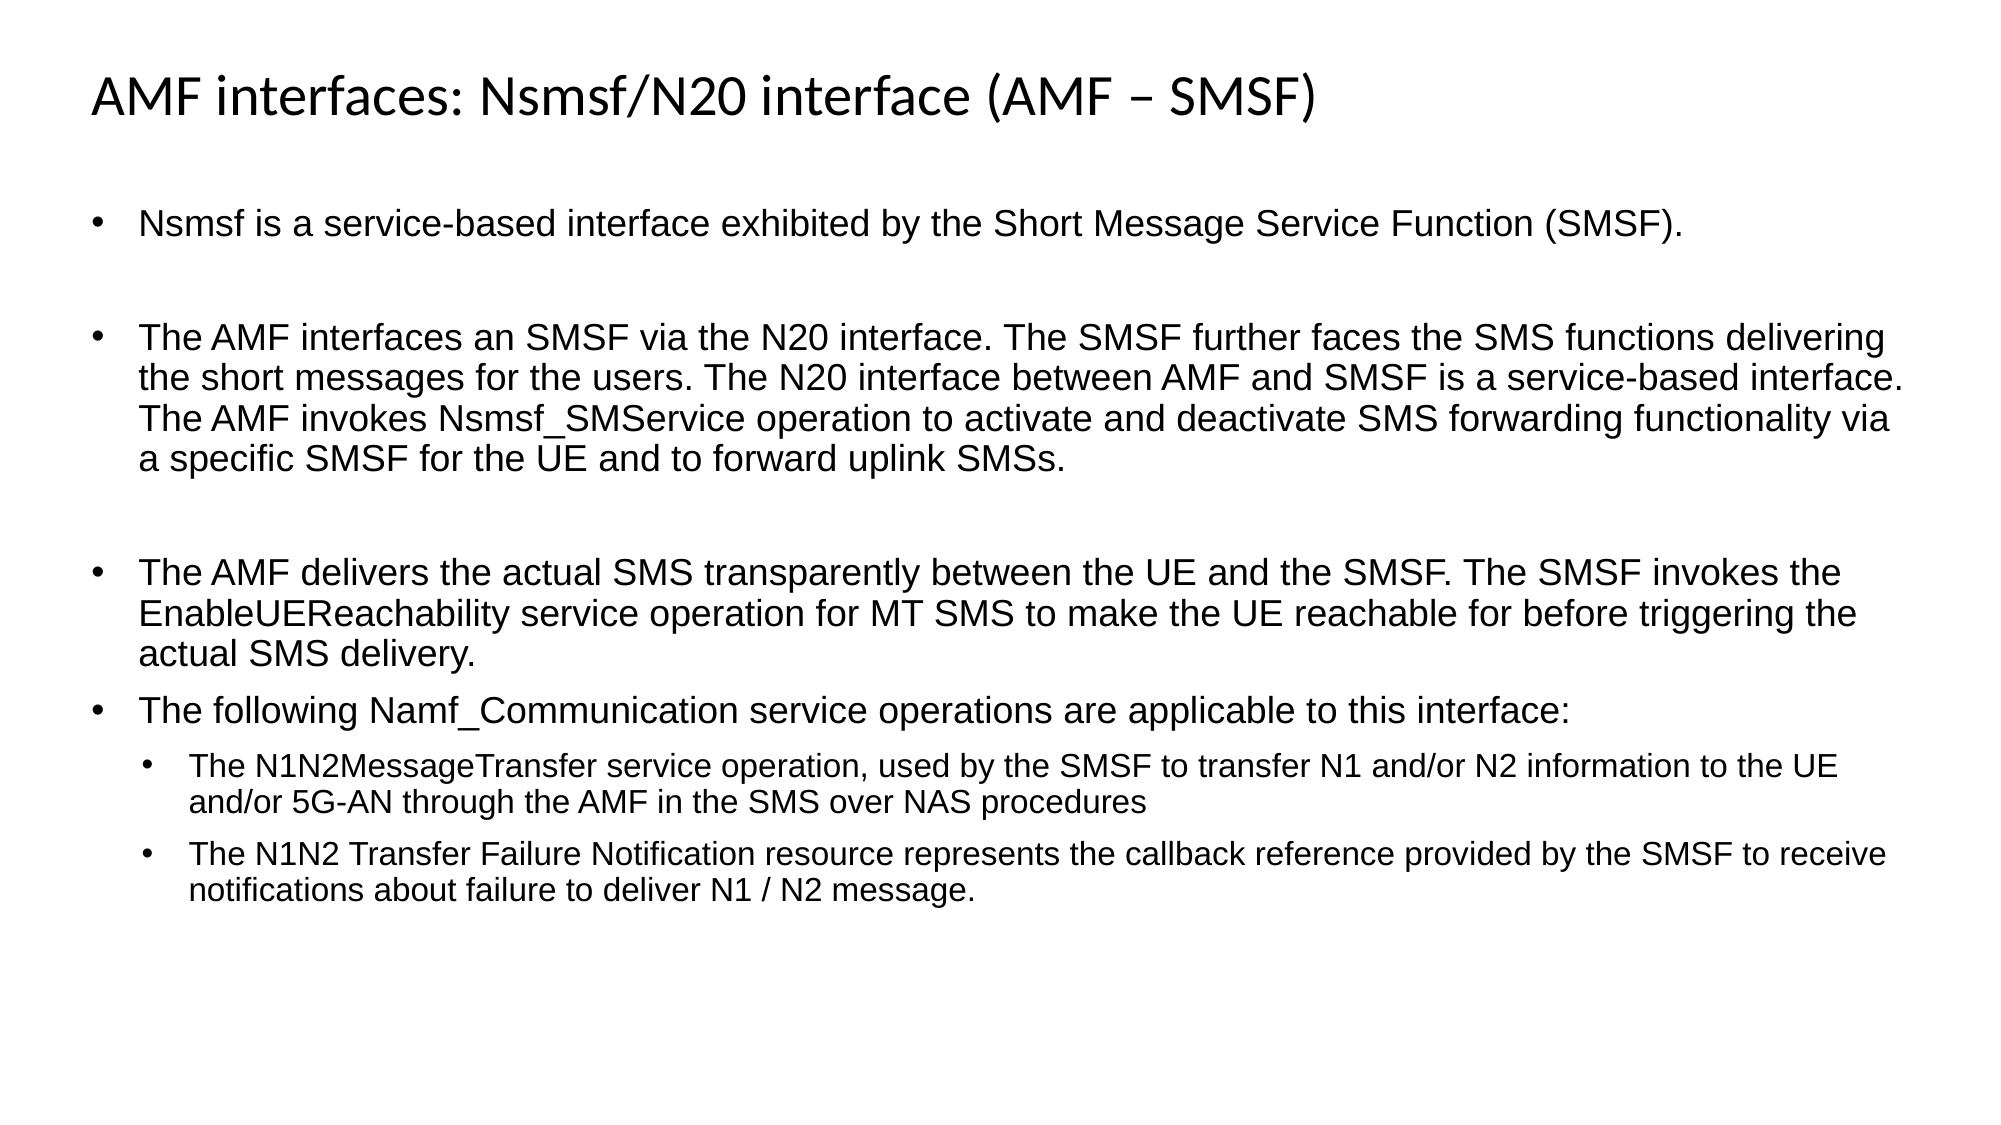

# AMF interfaces: Nsmsf/N20 interface (AMF – SMSF)
Nsmsf is a service-based interface exhibited by the Short Message Service Function (SMSF).

The AMF interfaces an SMSF via the N20 interface. The SMSF further faces the SMS functions delivering the short messages for the users. The N20 interface between AMF and SMSF is a service-based interface. The AMF invokes Nsmsf_SMService operation to activate and deactivate SMS forwarding functionality via a specific SMSF for the UE and to forward uplink SMSs.

The AMF delivers the actual SMS transparently between the UE and the SMSF. The SMSF invokes the EnableUEReachability service operation for MT SMS to make the UE reachable for before triggering the actual SMS delivery.
The following Namf_Communication service operations are applicable to this interface:
The N1N2MessageTransfer service operation, used by the SMSF to transfer N1 and/or N2 information to the UE and/or 5G-AN through the AMF in the SMS over NAS procedures
The N1N2 Transfer Failure Notification resource represents the callback reference provided by the SMSF to receive notifications about failure to deliver N1 / N2 message.